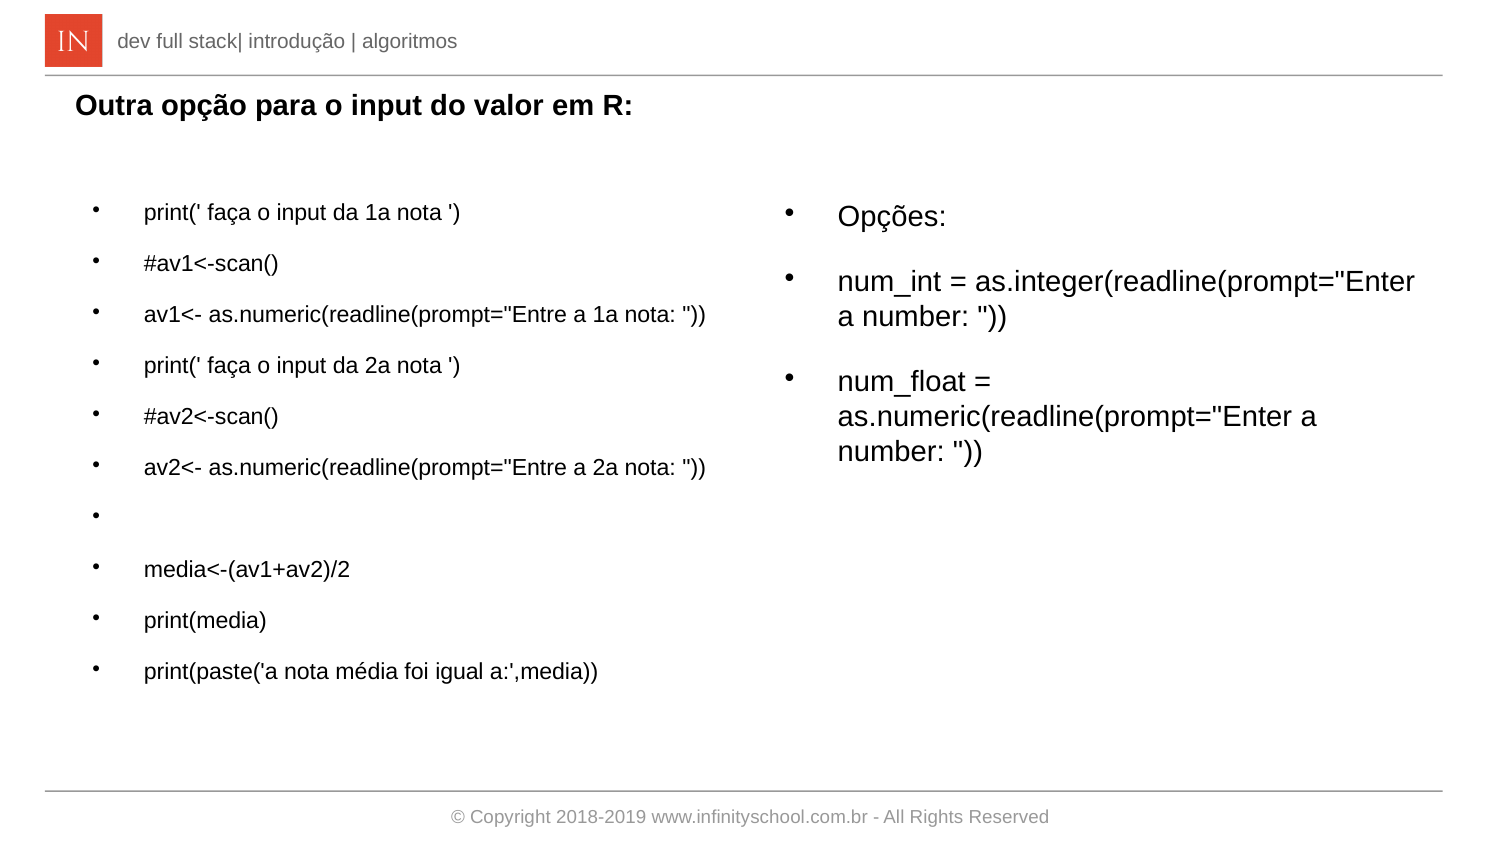

# Outra opção para o input do valor em R:
print(' faça o input da 1a nota ')
#av1<-scan()
av1<- as.numeric(readline(prompt="Entre a 1a nota: "))
print(' faça o input da 2a nota ')
#av2<-scan()
av2<- as.numeric(readline(prompt="Entre a 2a nota: "))

media<-(av1+av2)/2
print(media)
print(paste('a nota média foi igual a:',media))
Opções:
num_int = as.integer(readline(prompt="Enter a number: "))
num_float = as.numeric(readline(prompt="Enter a number: "))